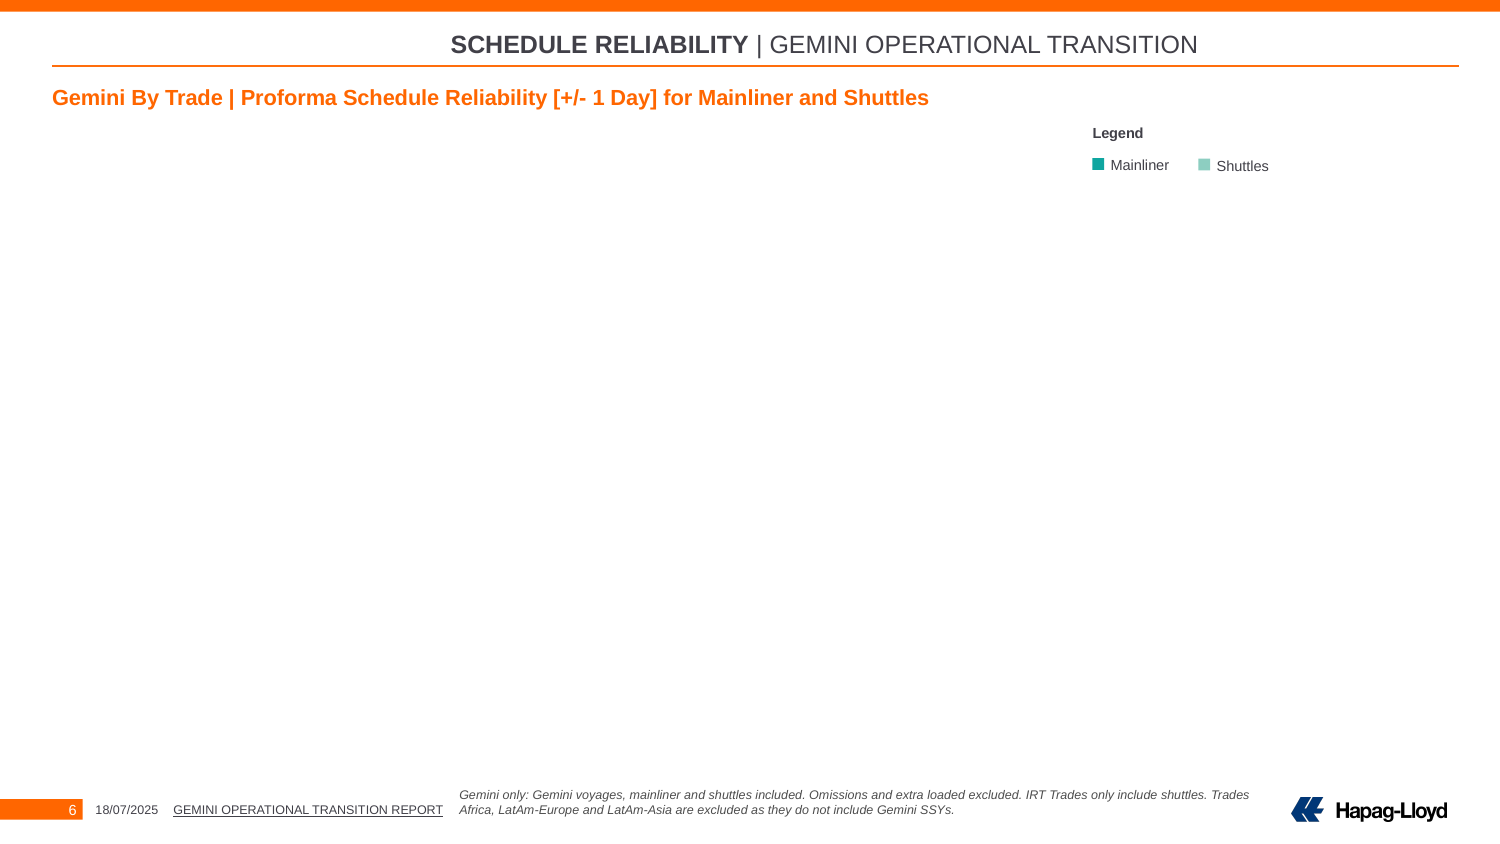

SCHEDULE RELIABILITY | GEMINI OPERATIONAL TRANSITION
Gemini By Trade | Proforma Schedule Reliability [+/- 1 Day] for Mainliner and Shuttles
Legend
Mainliner
Shuttles

Gemini only: Gemini voyages, mainliner and shuttles included. Omissions and extra loaded excluded. IRT Trades only include shuttles. Trades Africa, LatAm-Europe and LatAm-Asia are excluded as they do not include Gemini SSYs.
18/07/2025
GEMINI OPERATIONAL TRANSITION REPORT